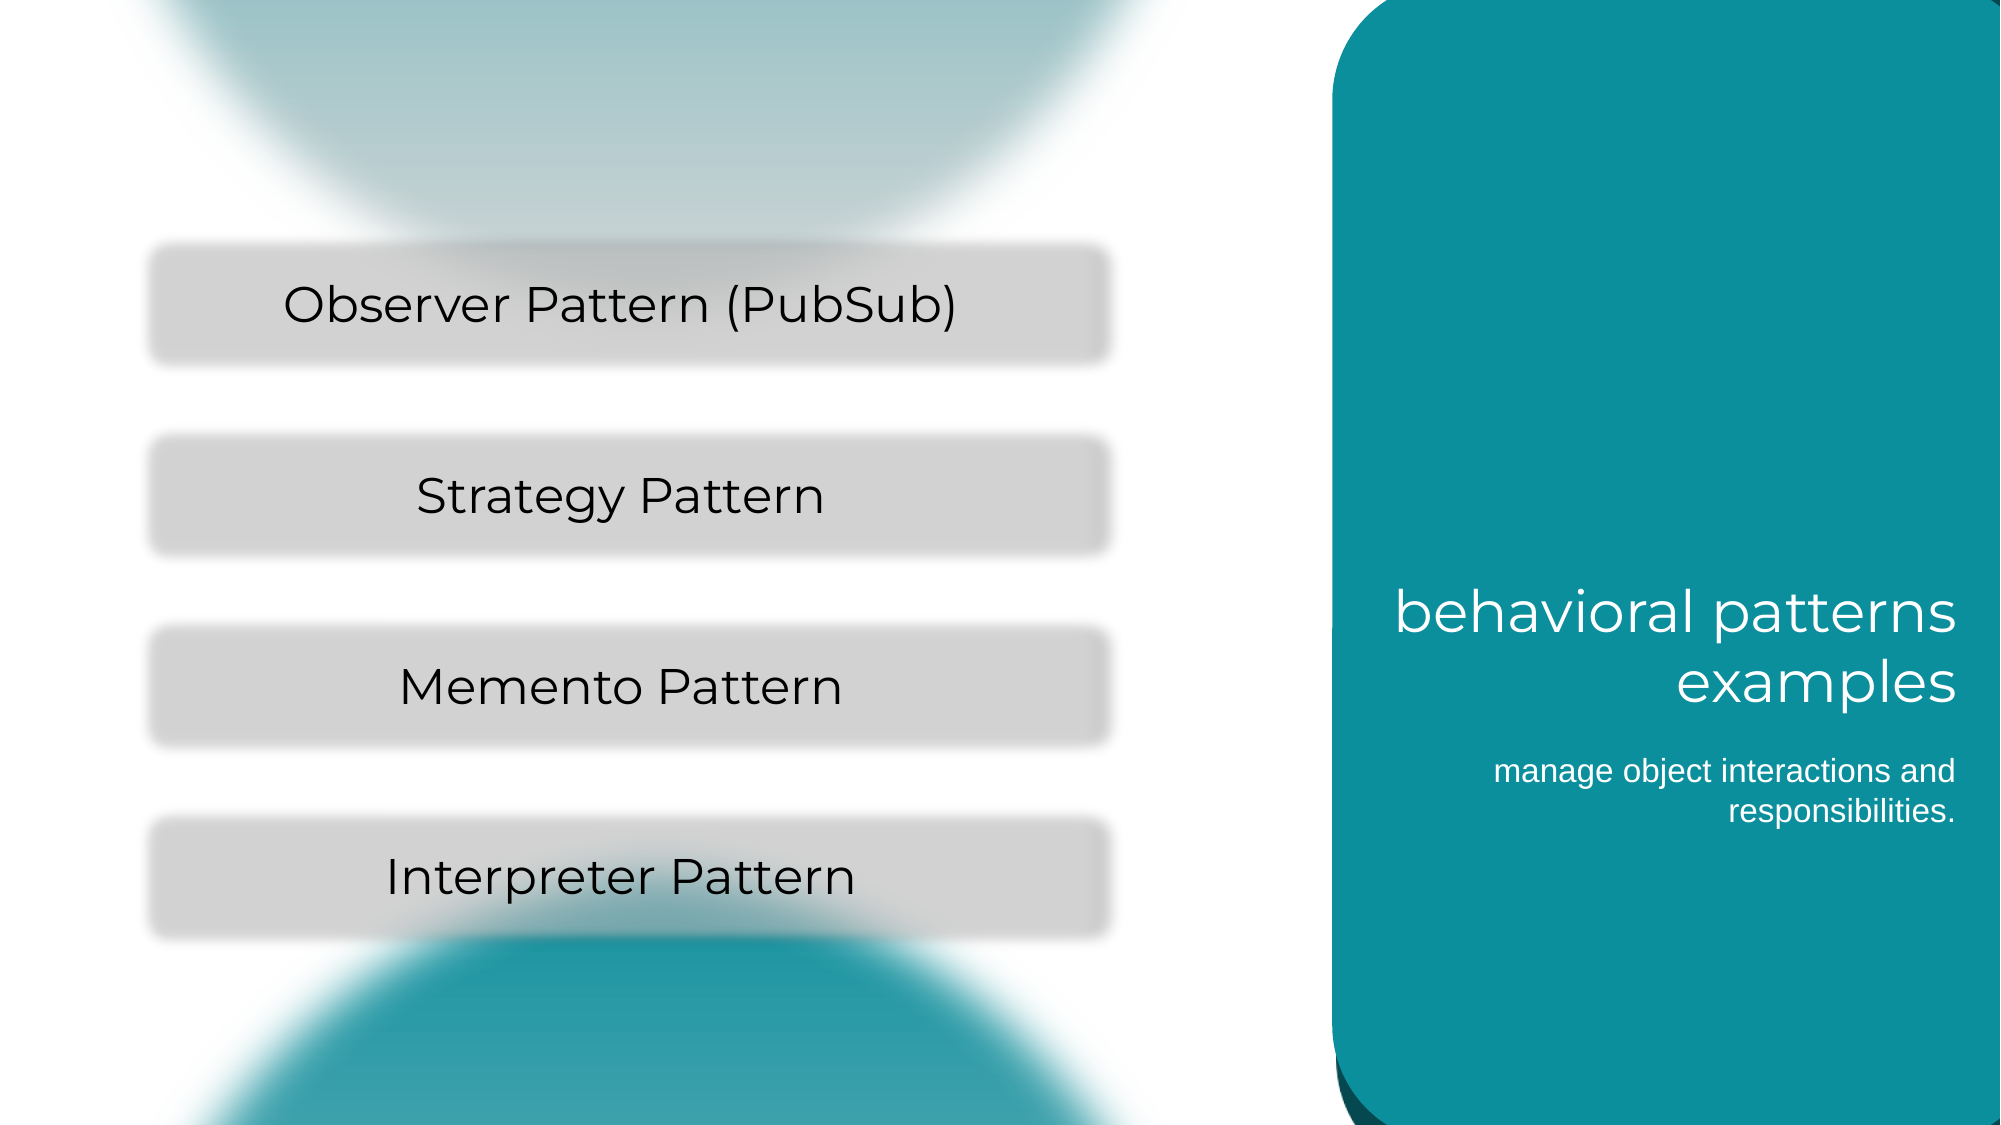

Chart Title Here

The quick brown fox jumps over the lazy dog. The quick brown fox jumps over the lazy dog.

Observer Pattern (PubSub)

[unsupported chart]

Strategy Pattern
behavioral patterns
examples

Memento Pattern
manage object interactions and responsibilities.

Interpreter Pattern